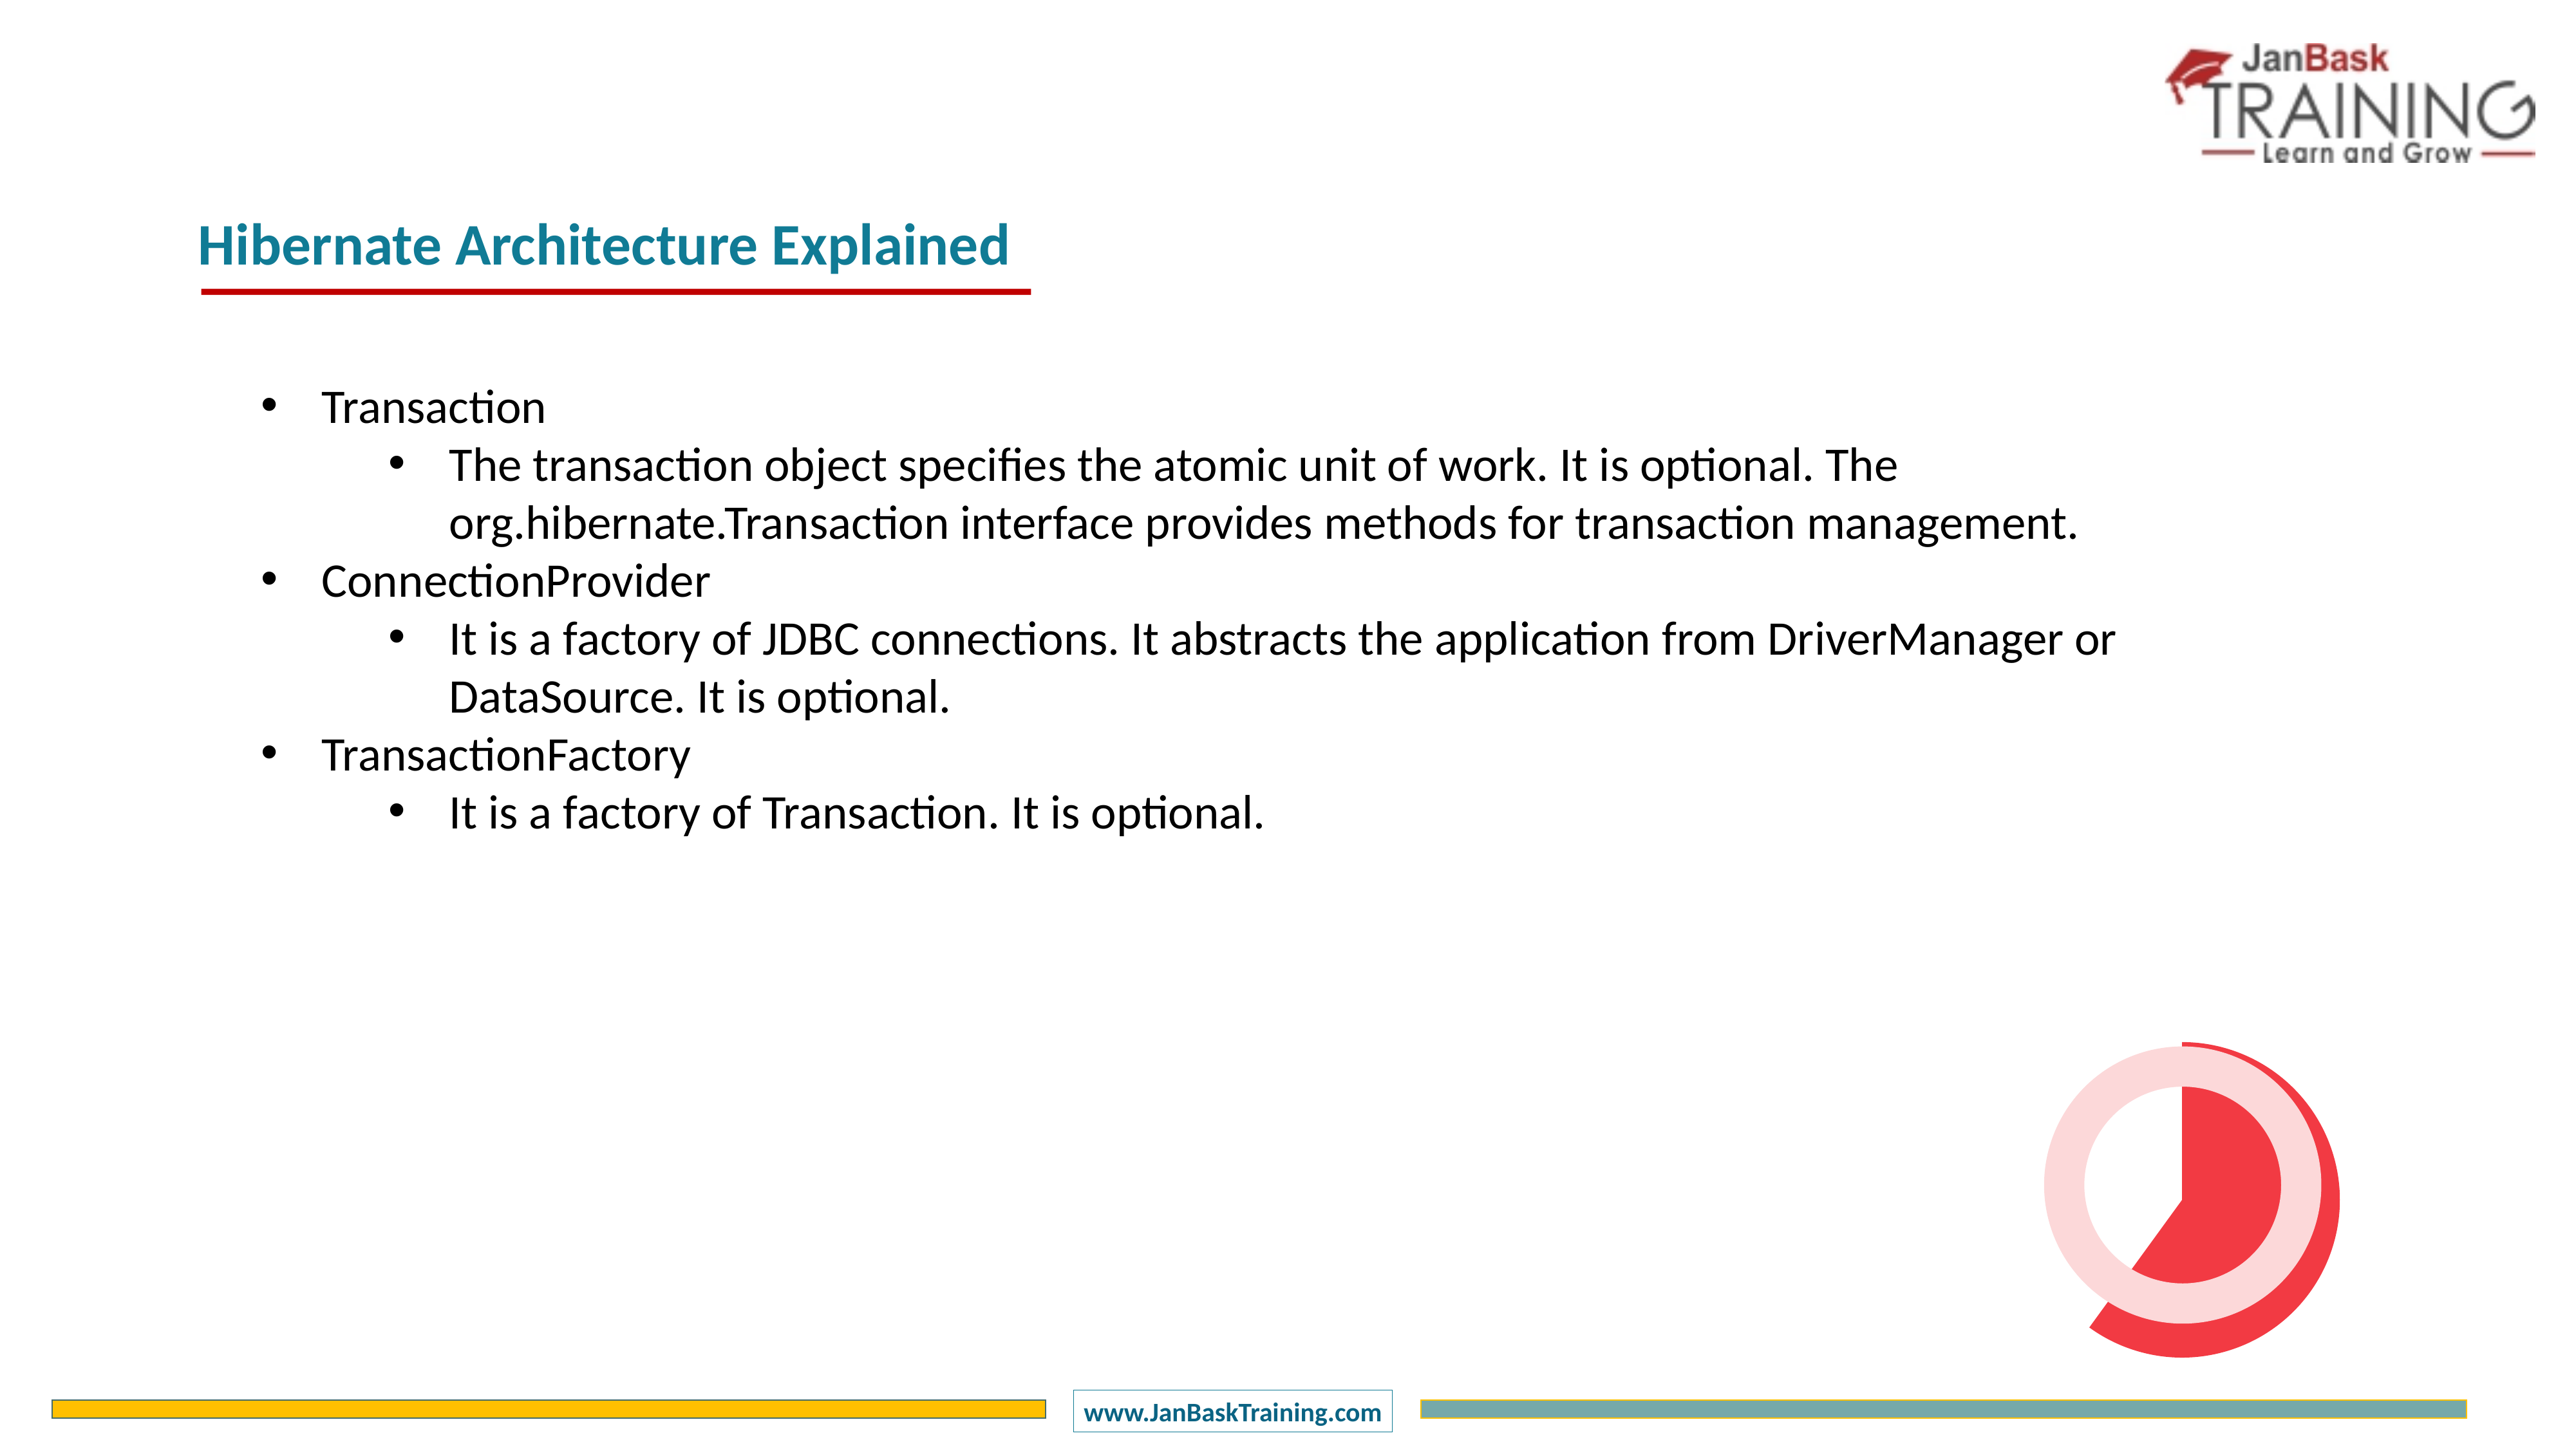

Hibernate Architecture Explained

Transaction
The transaction object specifies the atomic unit of work. It is optional. The org.hibernate.Transaction interface provides methods for transaction management.
ConnectionProvider
It is a factory of JDBC connections. It abstracts the application from DriverManager or DataSource. It is optional.
TransactionFactory
It is a factory of Transaction. It is optional.

### Chart

| Category | Sales |
|---|---|
| 1 Q | 60.0 |
| 2 Q | 40.0 |